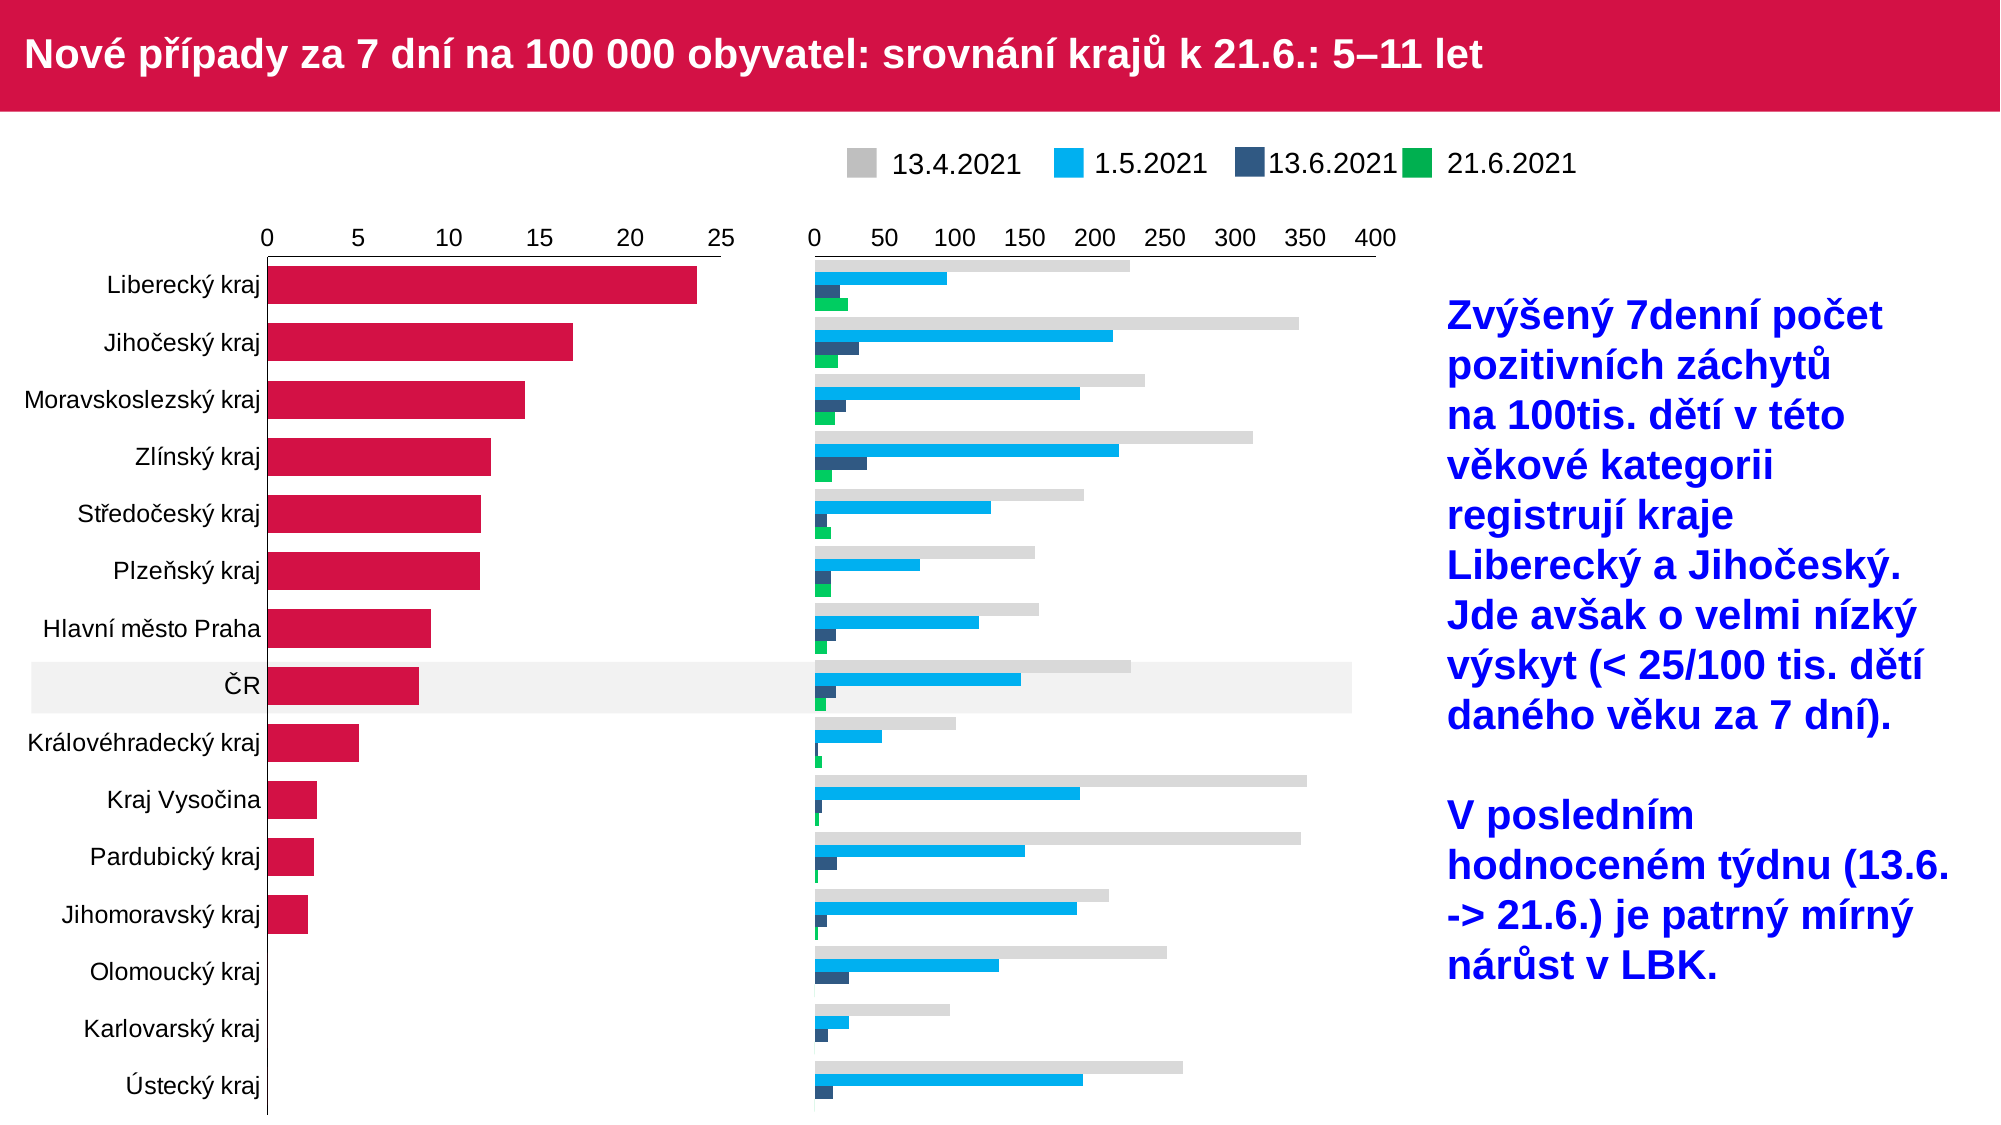

# Nové případy za 7 dní na 100 000 obyvatel: srovnání krajů k 21.6.: 5–11 let
1.5.2021
13.6.2021
21.6.2021
13.4.2021

### Chart

| Category | Series 6 |
|---|---|
| Liberecký kraj | 23.648349049631 |
| Jihočeský kraj | 16.837142736877 |
| Moravskoslezský kraj | 14.185738604123 |
| Zlínský kraj | 12.312238364934 |
| Středočeský kraj | 11.748909029875 |
| Plzeňský kraj | 11.714265632687 |
| Hlavní město Praha | 9.03605385488 |
| ČR | 8.376643916368 |
| Královéhradecký kraj | 5.020584396023 |
| Kraj Vysočina | 2.740251555092 |
| Pardubický kraj | 2.58913082878 |
| Jihomoravský kraj | 2.241423752367 |
| Olomoucký kraj | 0.0 |
| Karlovarský kraj | 0.0 |
| Ústecký kraj | 0.0 |

### Chart

| Category | 30.3 | 13.4 | 1.5 | Sloupec2 |
|---|---|---|---|---|
| Liberecký kraj | 224.659315971503 | 94.593396198527 | 17.736261787223 | 23.648349049631 |
| Jihočeský kraj | 345.161426105989 | 212.568927053079 | 31.569642631645 | 16.837142736877 |
| Moravskoslezský kraj | 235.246831851711 | 189.14318138831 | 22.460752789861 | 14.185738604123 |
| Zlínský kraj | 312.730854469342 | 216.695395222851 | 36.936715094804 | 12.312238364934 |
| Středočeský kraj | 192.178583417254 | 125.88116817724 | 8.392077878482 | 11.748909029875 |
| Plzeňský kraj | 156.971159478012 | 74.971300049199 | 11.714265632687 | 11.714265632687 |
| Hlavní město Praha | 159.63695143623 | 117.468700113452 | 15.060089758134 | 9.03605385488 |
| ČR | 225.794312133756 | 146.903829876613 | 15.378017936019 | 8.376643916368 |
| Královéhradecký kraj | 100.411687920473 | 47.695551762225 | 2.510292198011 | 5.020584396023 |
| Kraj Vysočina | 350.752199051872 | 189.0773573014 | 5.480503110185 | 2.740251555092 |
| Pardubický kraj | 346.943531056624 | 150.169588069285 | 15.534784972684 | 2.58913082878 |
| Jihomoravský kraj | 209.573120846361 | 187.158883322686 | 8.96569500947 | 2.241423752367 |
| Olomoucký kraj | 251.514555037945 | 131.224985237189 | 24.057913960151 | 0.0 |
| Karlovarský kraj | 96.581031485416 | 24.145257871354 | 9.658103148541 | 0.0 |
| Ústecký kraj | 262.891479703471 | 191.045361026746 | 13.062930668495 | 0.0 |
Zvýšený 7denní počet pozitivních záchytů
na 100tis. dětí v této věkové kategorii registrují kraje
Liberecký a Jihočeský. Jde avšak o velmi nízký výskyt (< 25/100 tis. dětí daného věku za 7 dní).

V posledním hodnoceném týdnu (13.6. -> 21.6.) je patrný mírný nárůst v LBK.